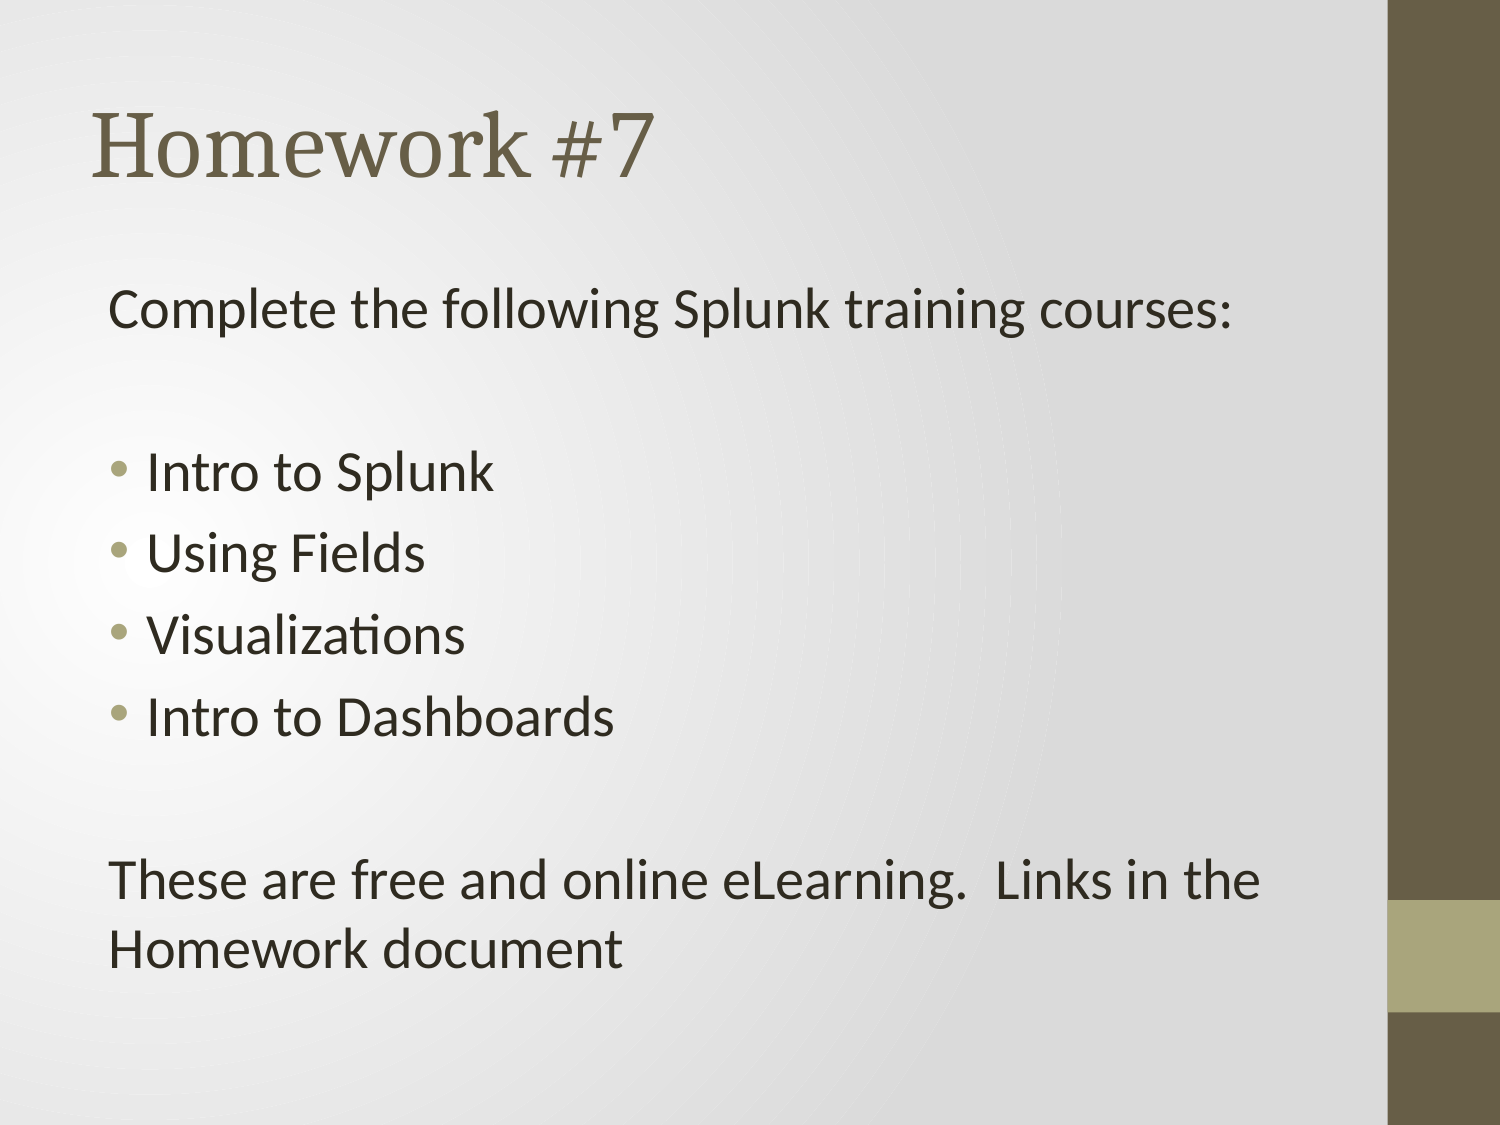

# Homework #7
Complete the following Splunk training courses:

Intro to Splunk
Using Fields
Visualizations
Intro to Dashboards

These are free and online eLearning.  Links in the Homework document